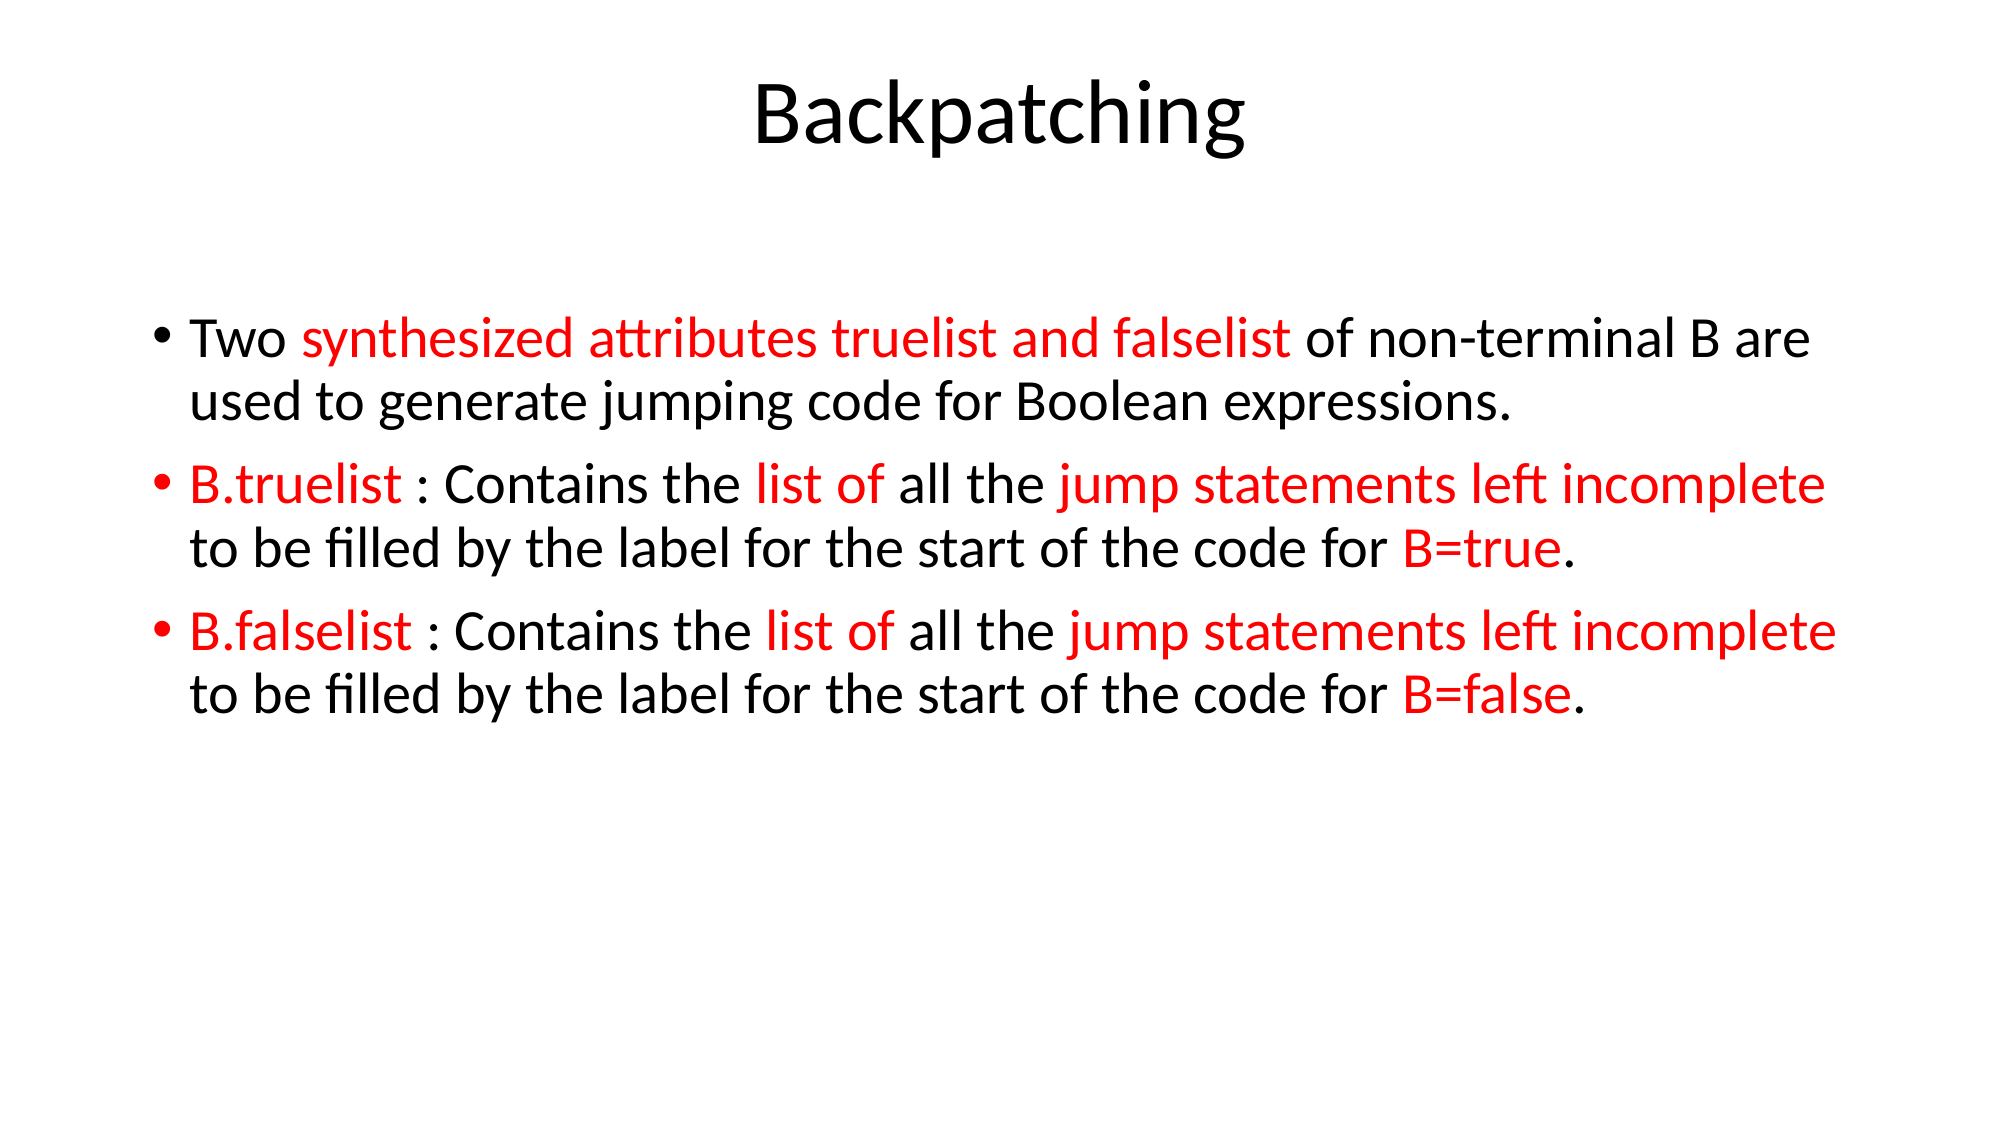

# Backpatching
Two synthesized attributes truelist and falselist of non-terminal B are used to generate jumping code for Boolean expressions.
B.truelist : Contains the list of all the jump statements left incomplete to be filled by the label for the start of the code for B=true.
B.falselist : Contains the list of all the jump statements left incomplete to be filled by the label for the start of the code for B=false.